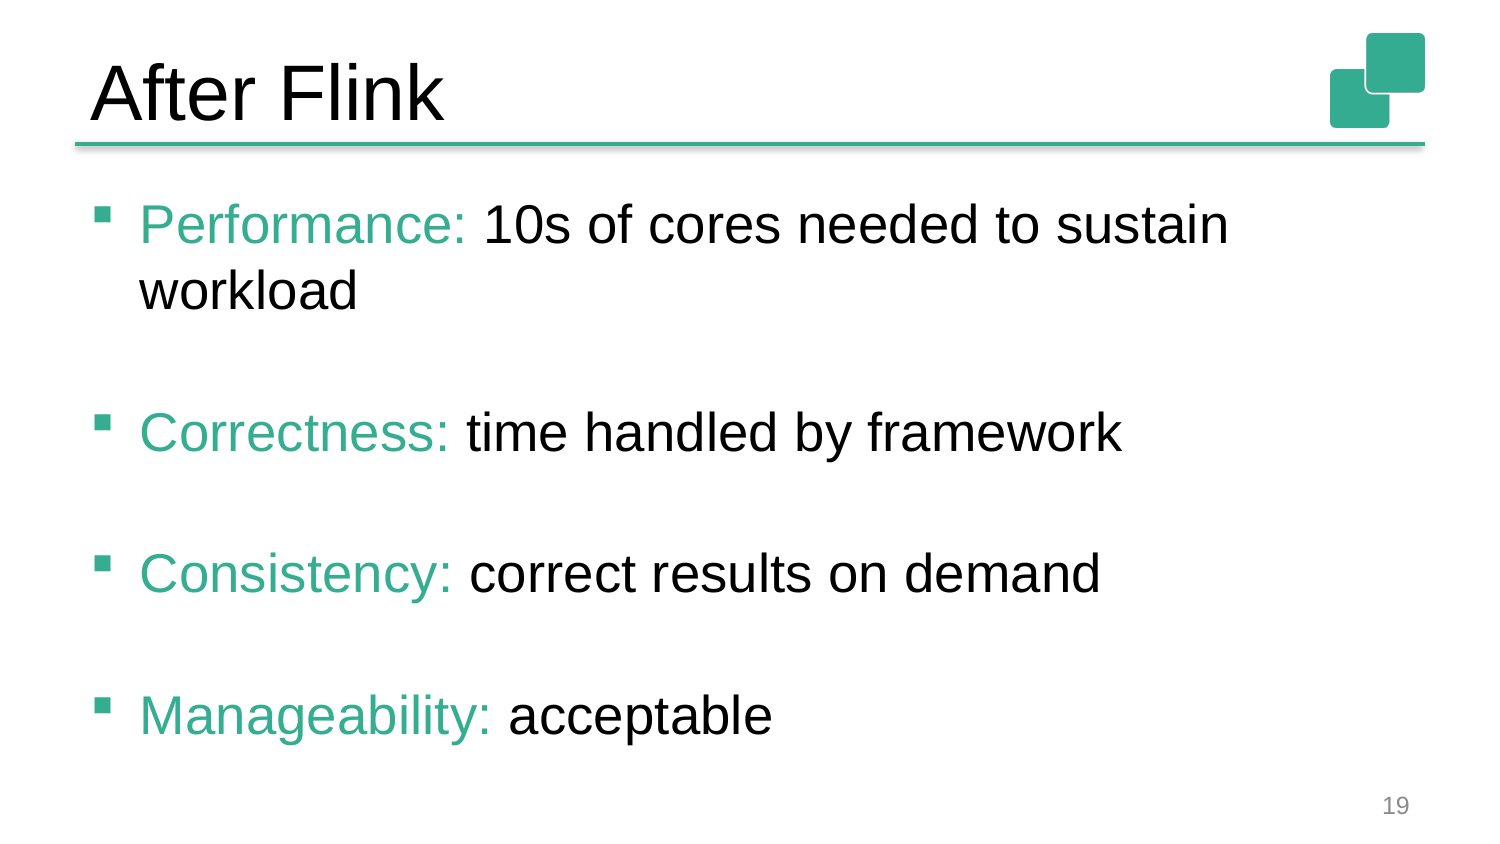

# After Flink
Performance: 10s of cores needed to sustain workload

Correctness: time handled by framework

Consistency: correct results on demand

Manageability: acceptable

19